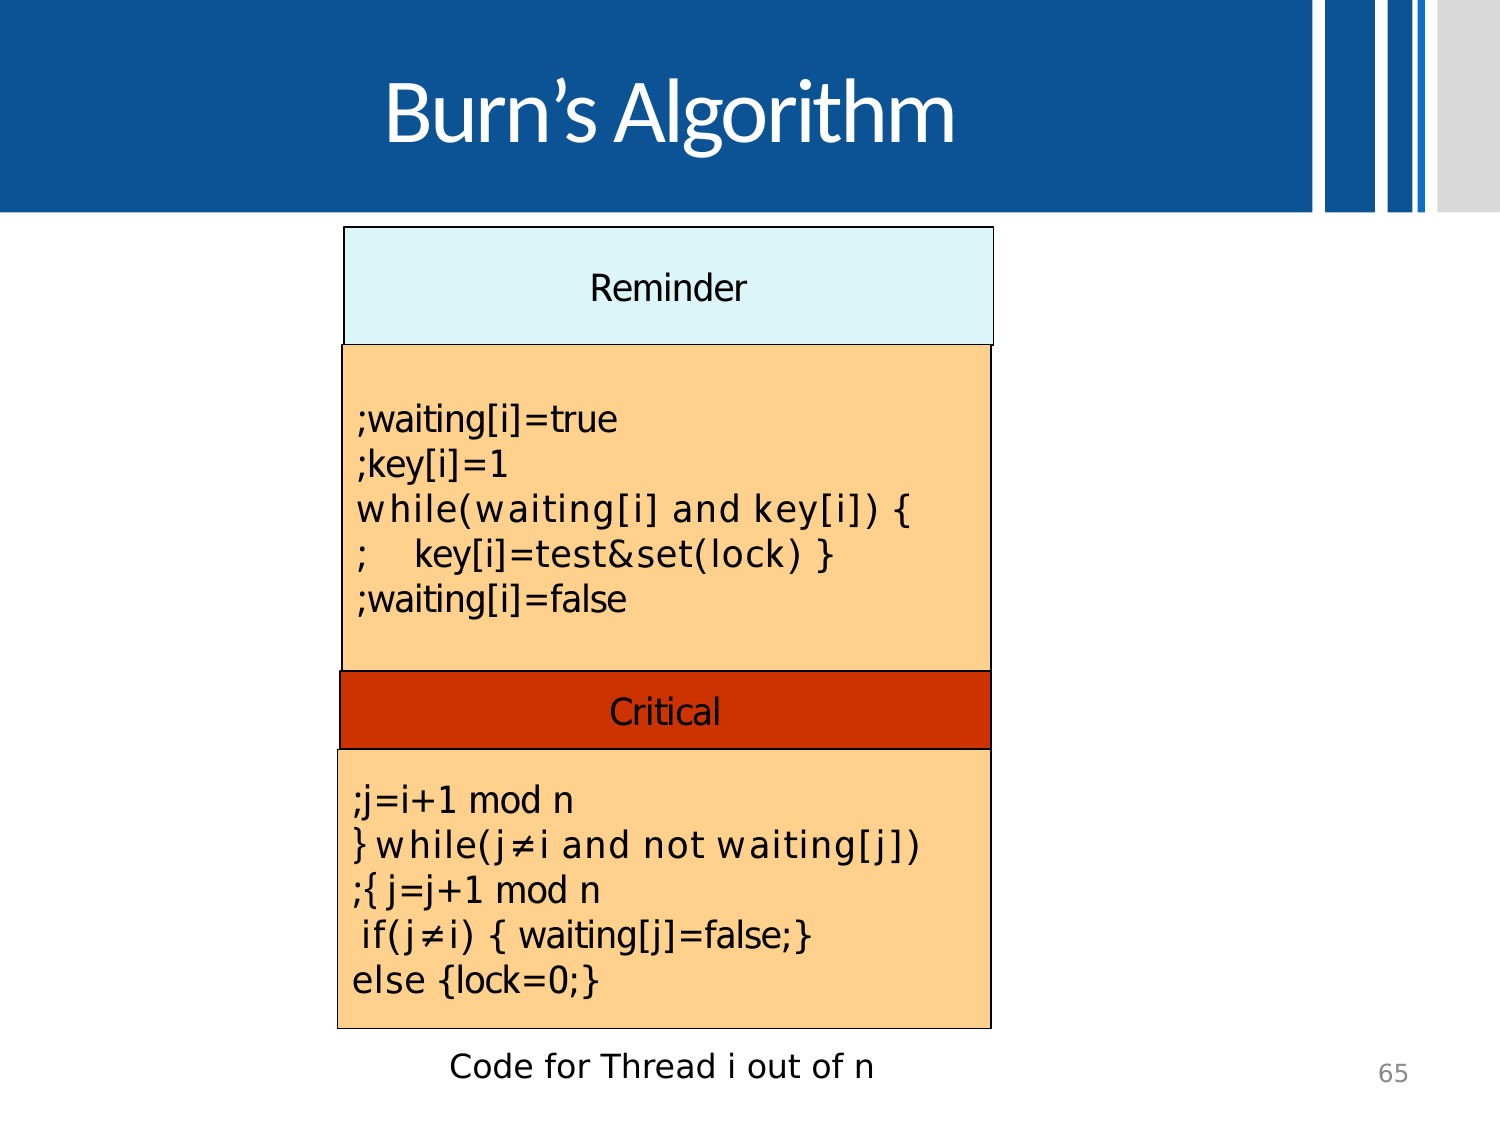

# Burn’s Algorithm
Reminder
waiting[i]=true;
key[i]=1;
while(waiting[i] and key[i]) {
    key[i]=test&set(lock) };
waiting[i]=false;
Critical
j=i+1 mod n;
while(j≠i and not waiting[j]) {
       j=j+1 mod n };
if(j≠i) { waiting[j]=false;}
   else {lock=0;}
Code for Thread i out of n

65